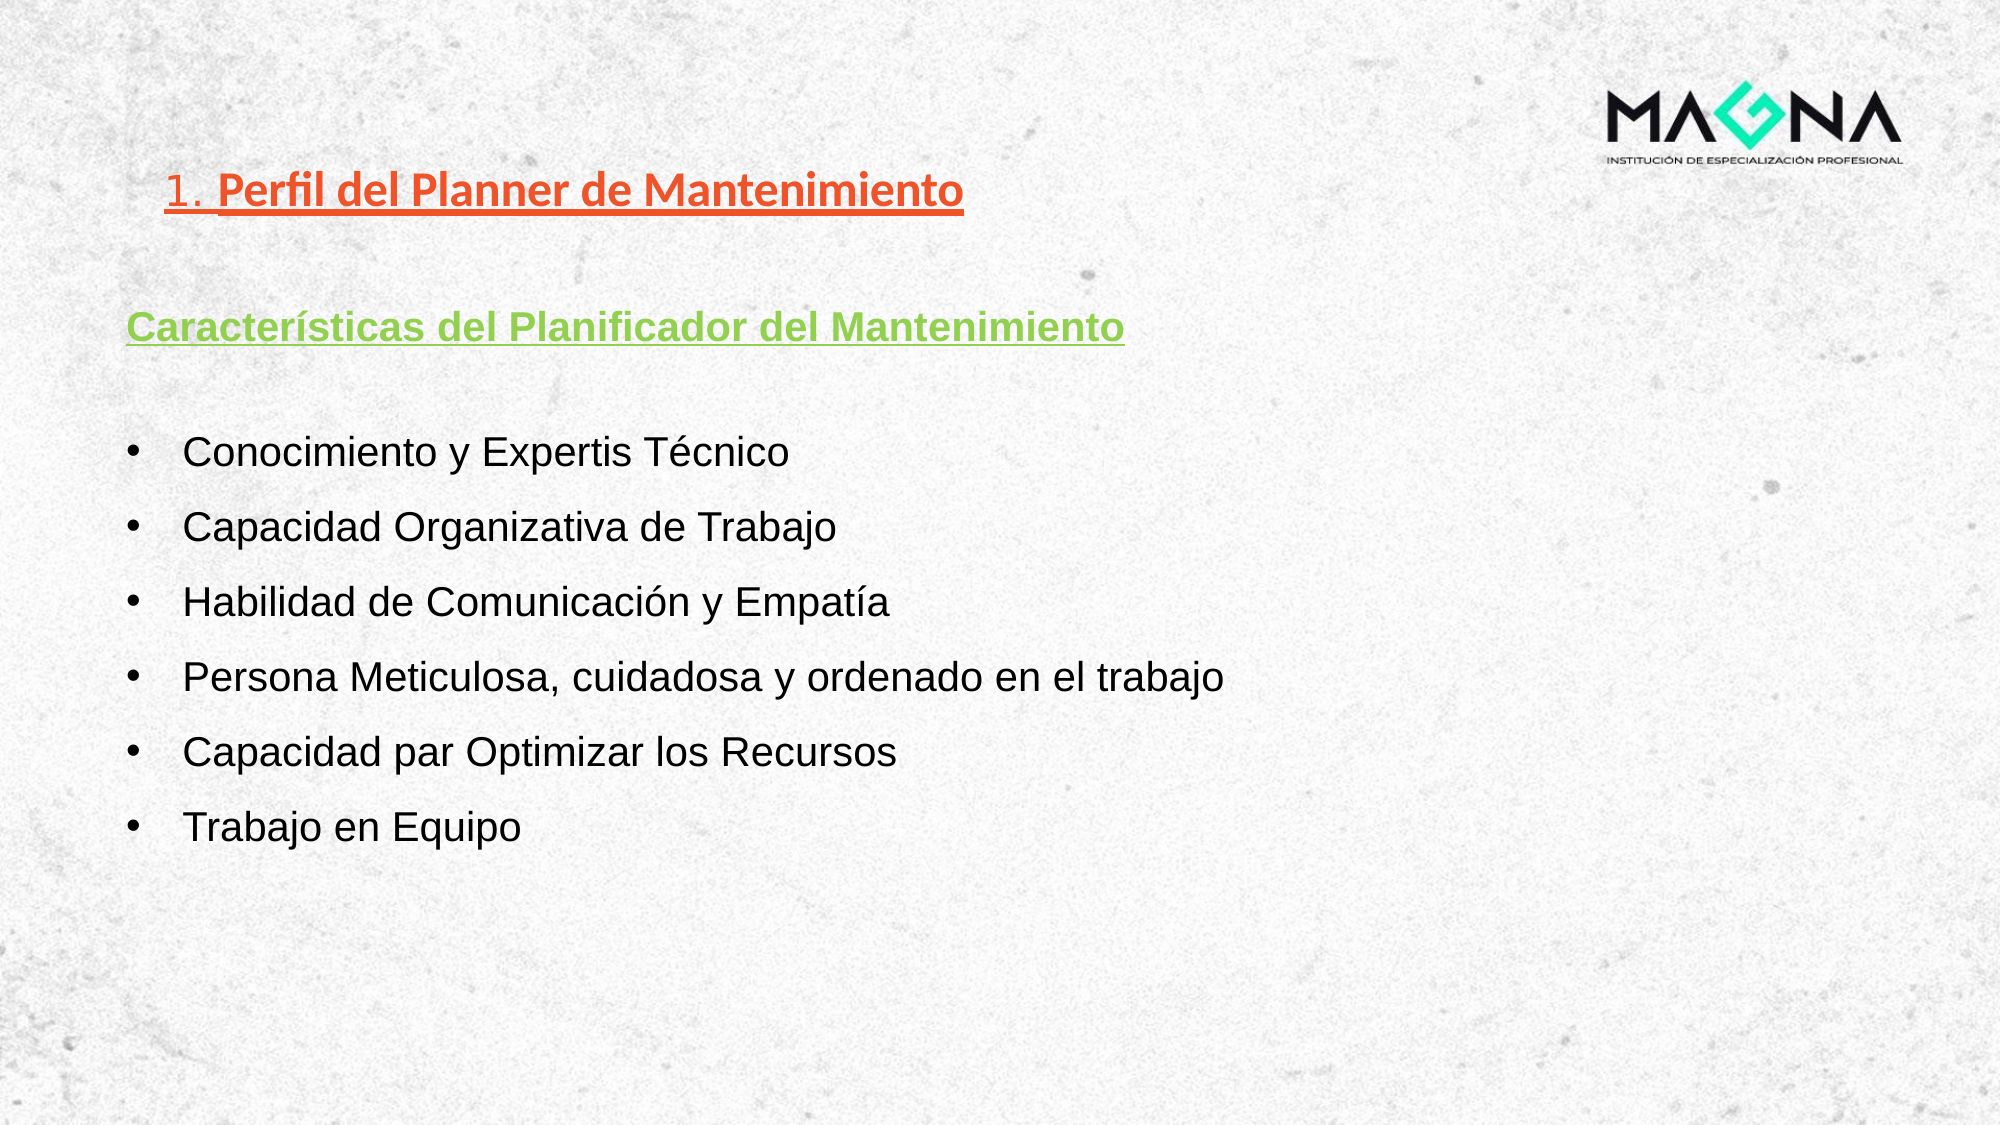

# 1. Perfil del Planner de Mantenimiento
Características del Planificador del Mantenimiento

Conocimiento y Expertis Técnico
Capacidad Organizativa de Trabajo
Habilidad de Comunicación y Empatía
Persona Meticulosa, cuidadosa y ordenado en el trabajo
Capacidad par Optimizar los Recursos
Trabajo en Equipo